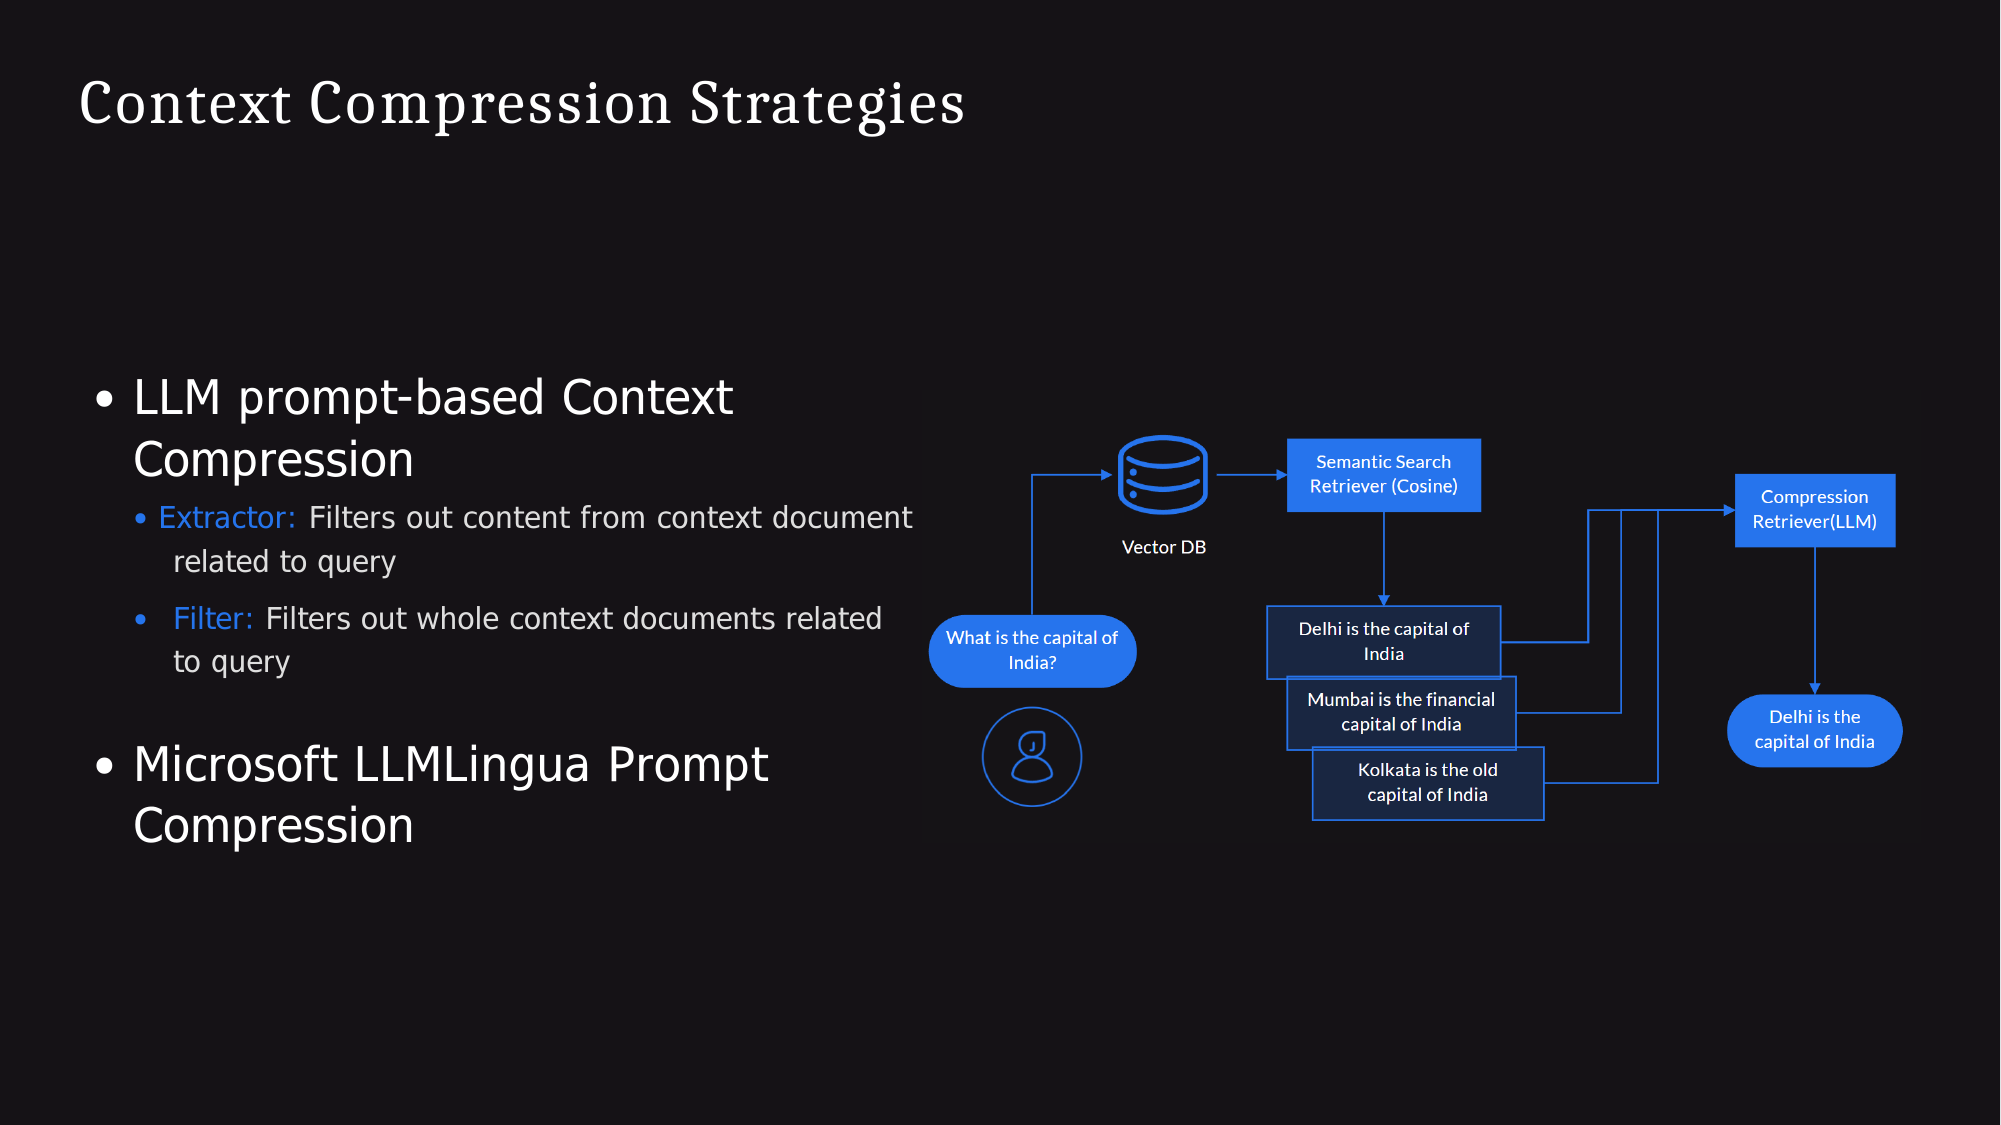

Context Compression Strategies

•
LLM prompt-based Context
Compression
• Extractor: Filters out content from context document
related to query
•	Filter: Filters out whole context documents related to query

•
Microsoft LLMLingua Prompt
Compression